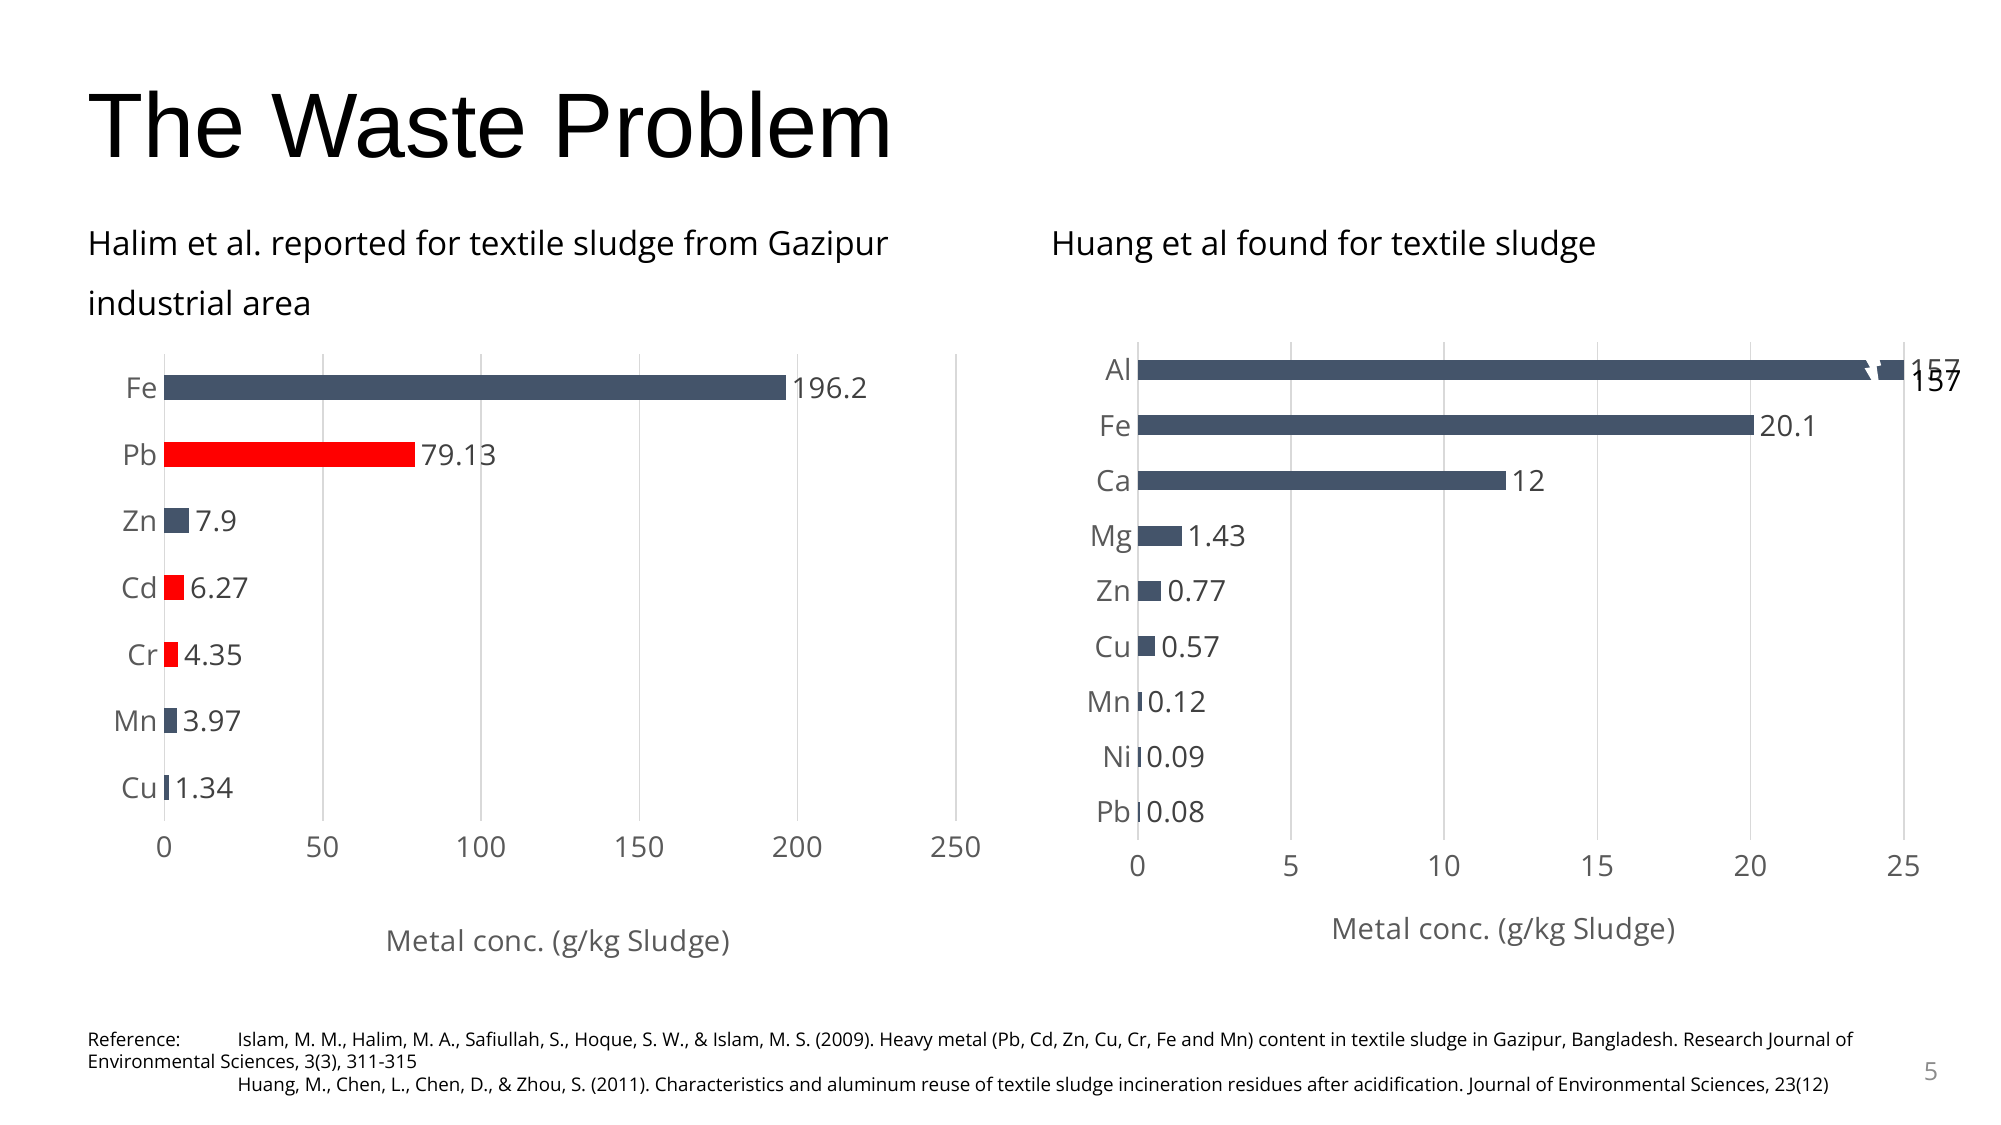

# The Waste Problem
Halim et al. reported for textile sludge from Gazipur industrial area
Huang et al found for textile sludge

### Chart

| Category | Conc (g/kg sludge) |
|---|---|
| Pb | 0.08 |
| Ni | 0.09 |
| Mn | 0.12 |
| Cu | 0.57 |
| Zn | 0.77 |
| Mg | 1.43 |
| Ca | 12.0 |
| Fe | 20.1 |
| Al | 157.0 |

### Chart

| Category | Conc (g/kg sludge) |
|---|---|
| Cu | 1.34 |
| Mn | 3.97 |
| Cr | 4.35 |
| Cd | 6.27 |
| Zn | 7.9 |
| Pb | 79.13 |
| Fe | 196.2 |
Reference: 	Islam, M. M., Halim, M. A., Safiullah, S., Hoque, S. W., & Islam, M. S. (2009). Heavy metal (Pb, Cd, Zn, Cu, Cr, Fe and Mn) content in textile sludge in Gazipur, Bangladesh. Research Journal of 	Environmental Sciences, 3(3), 311-315
	Huang, M., Chen, L., Chen, D., & Zhou, S. (2011). Characteristics and aluminum reuse of textile sludge incineration residues after acidification. Journal of Environmental Sciences, 23(12)
5